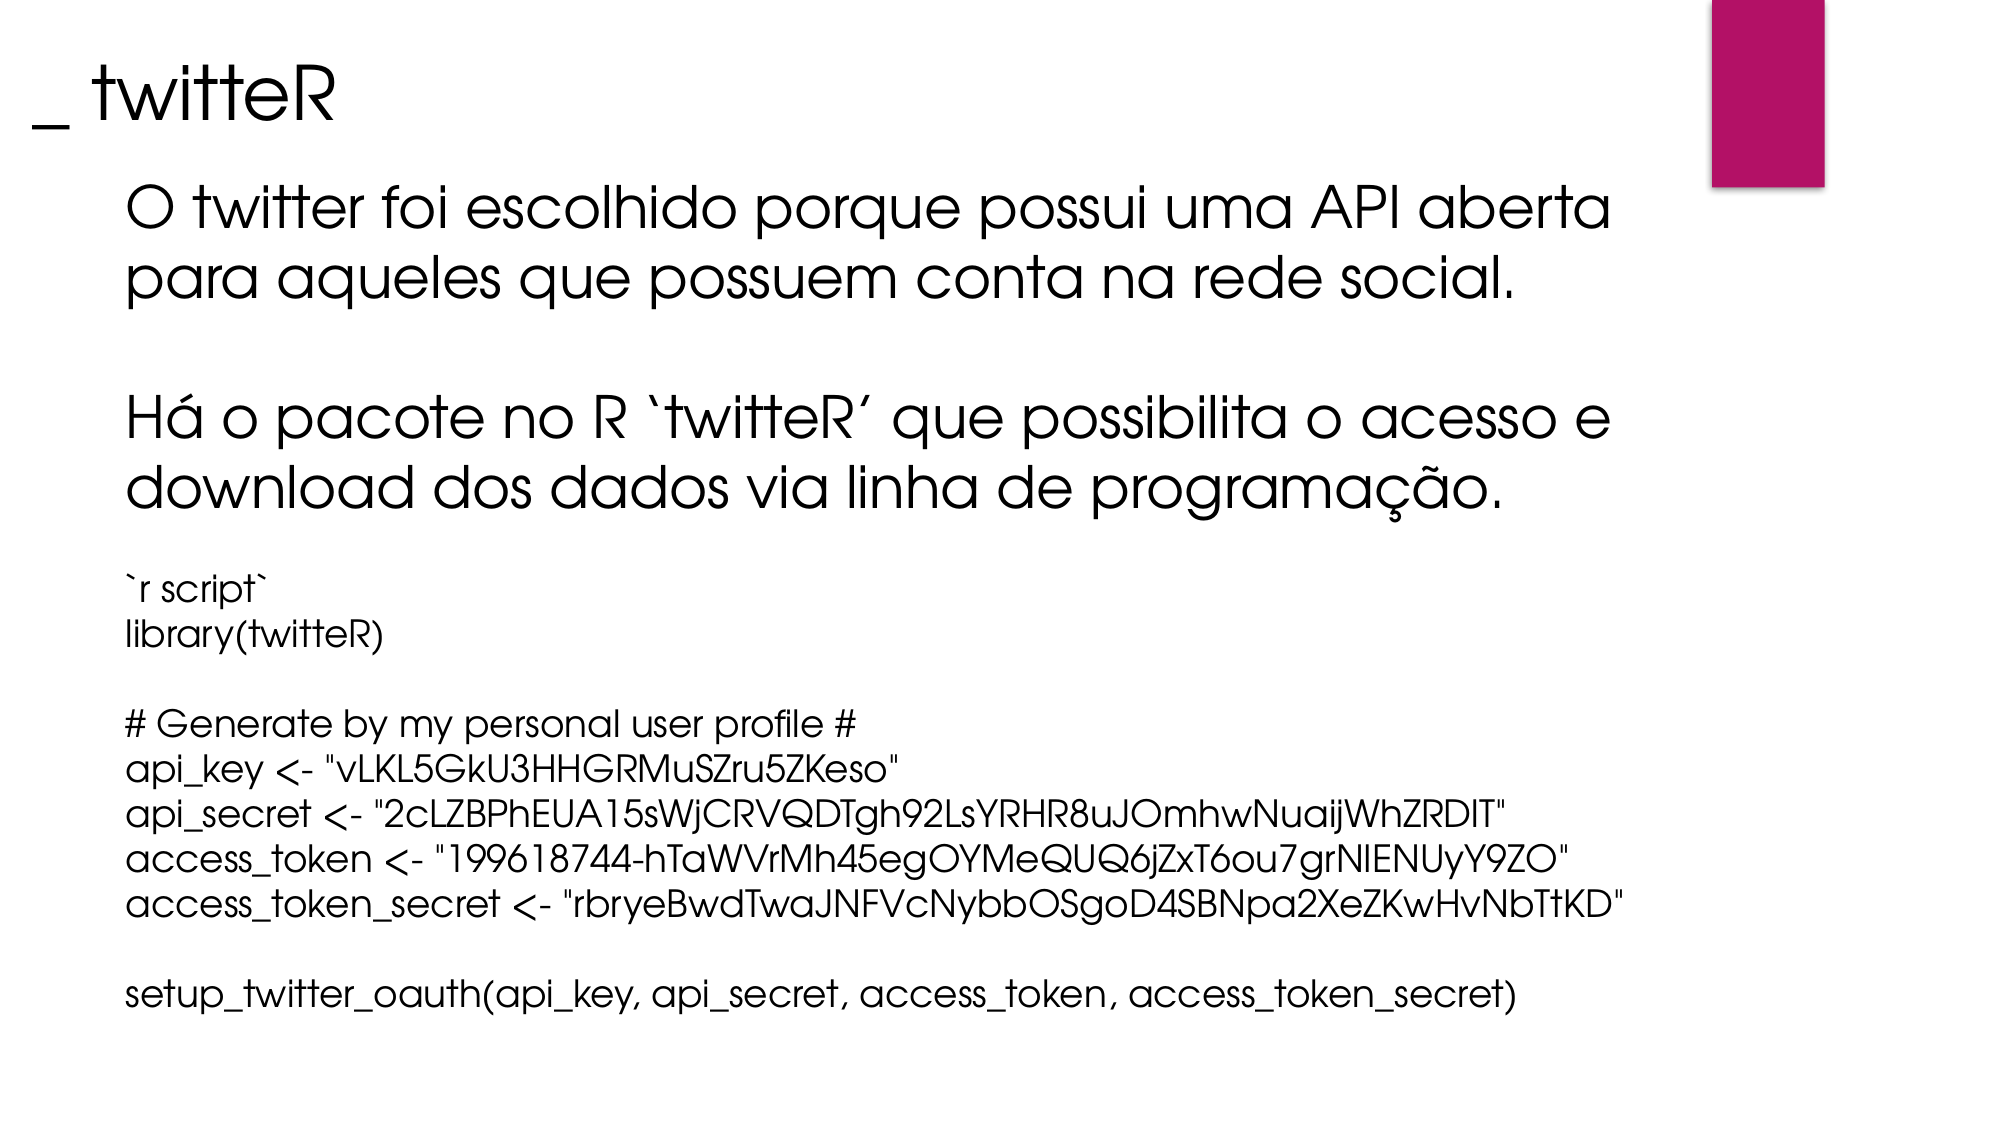

_ twitteR
O twitter foi escolhido porque possui uma API aberta para aqueles que possuem conta na rede social.

Há o pacote no R ‘twitteR’ que possibilita o acesso e download dos dados via linha de programação.
`r script`
library(twitteR)

# Generate by my personal user profile #
api_key <- "vLKL5GkU3HHGRMuSZru5ZKeso"
api_secret <- "2cLZBPhEUA15sWjCRVQDTgh92LsYRHR8uJOmhwNuaijWhZRDlT"
access_token <- "199618744-hTaWVrMh45egOYMeQUQ6jZxT6ou7grNIENUyY9ZO"
access_token_secret <- "rbryeBwdTwaJNFVcNybbOSgoD4SBNpa2XeZKwHvNbTtKD"

setup_twitter_oauth(api_key, api_secret, access_token, access_token_secret)